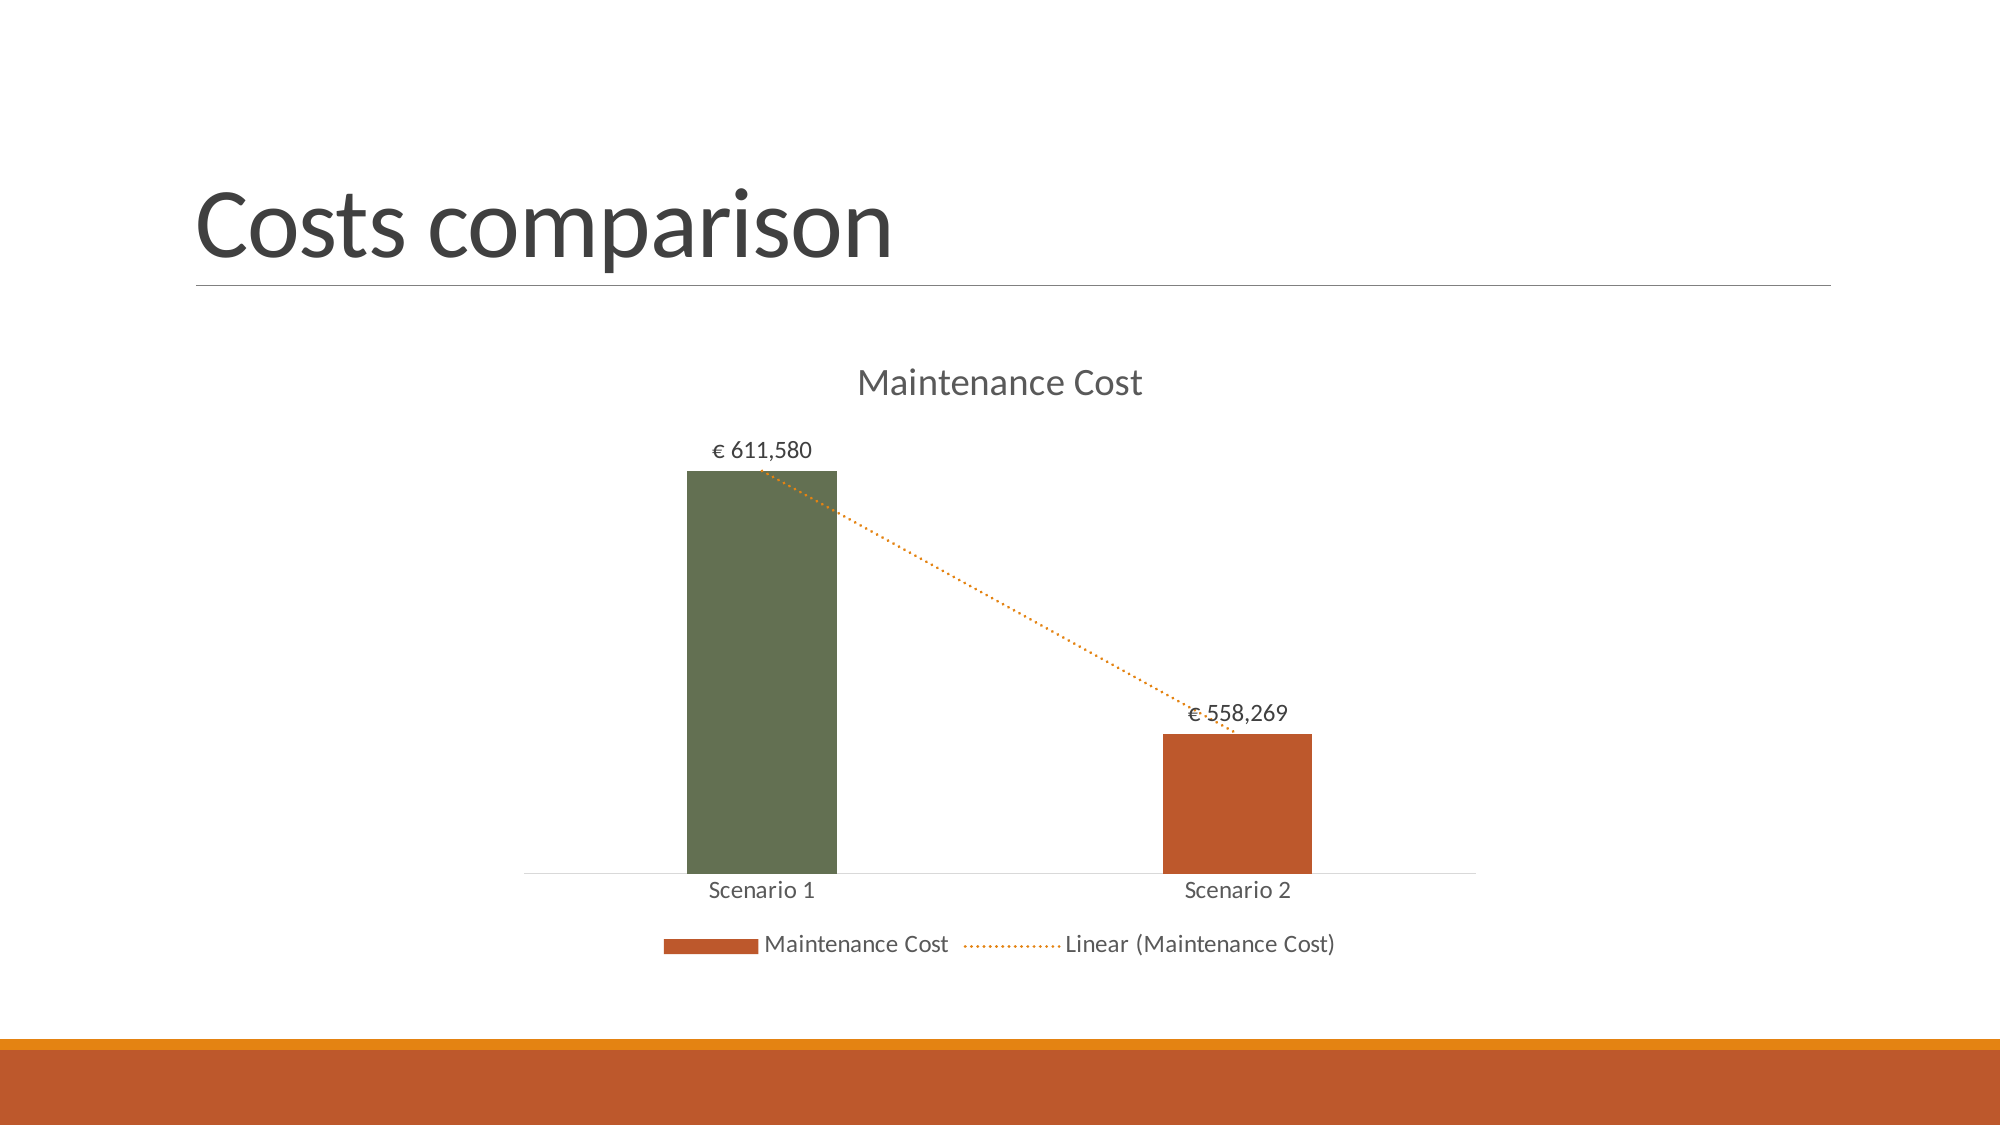

# Costs comparison

### Chart:

| Category | Maintenance Cost |
|---|---|
| Scenario 1 | 611580.0 |
| Scenario 2 | 558269.2464905528 |